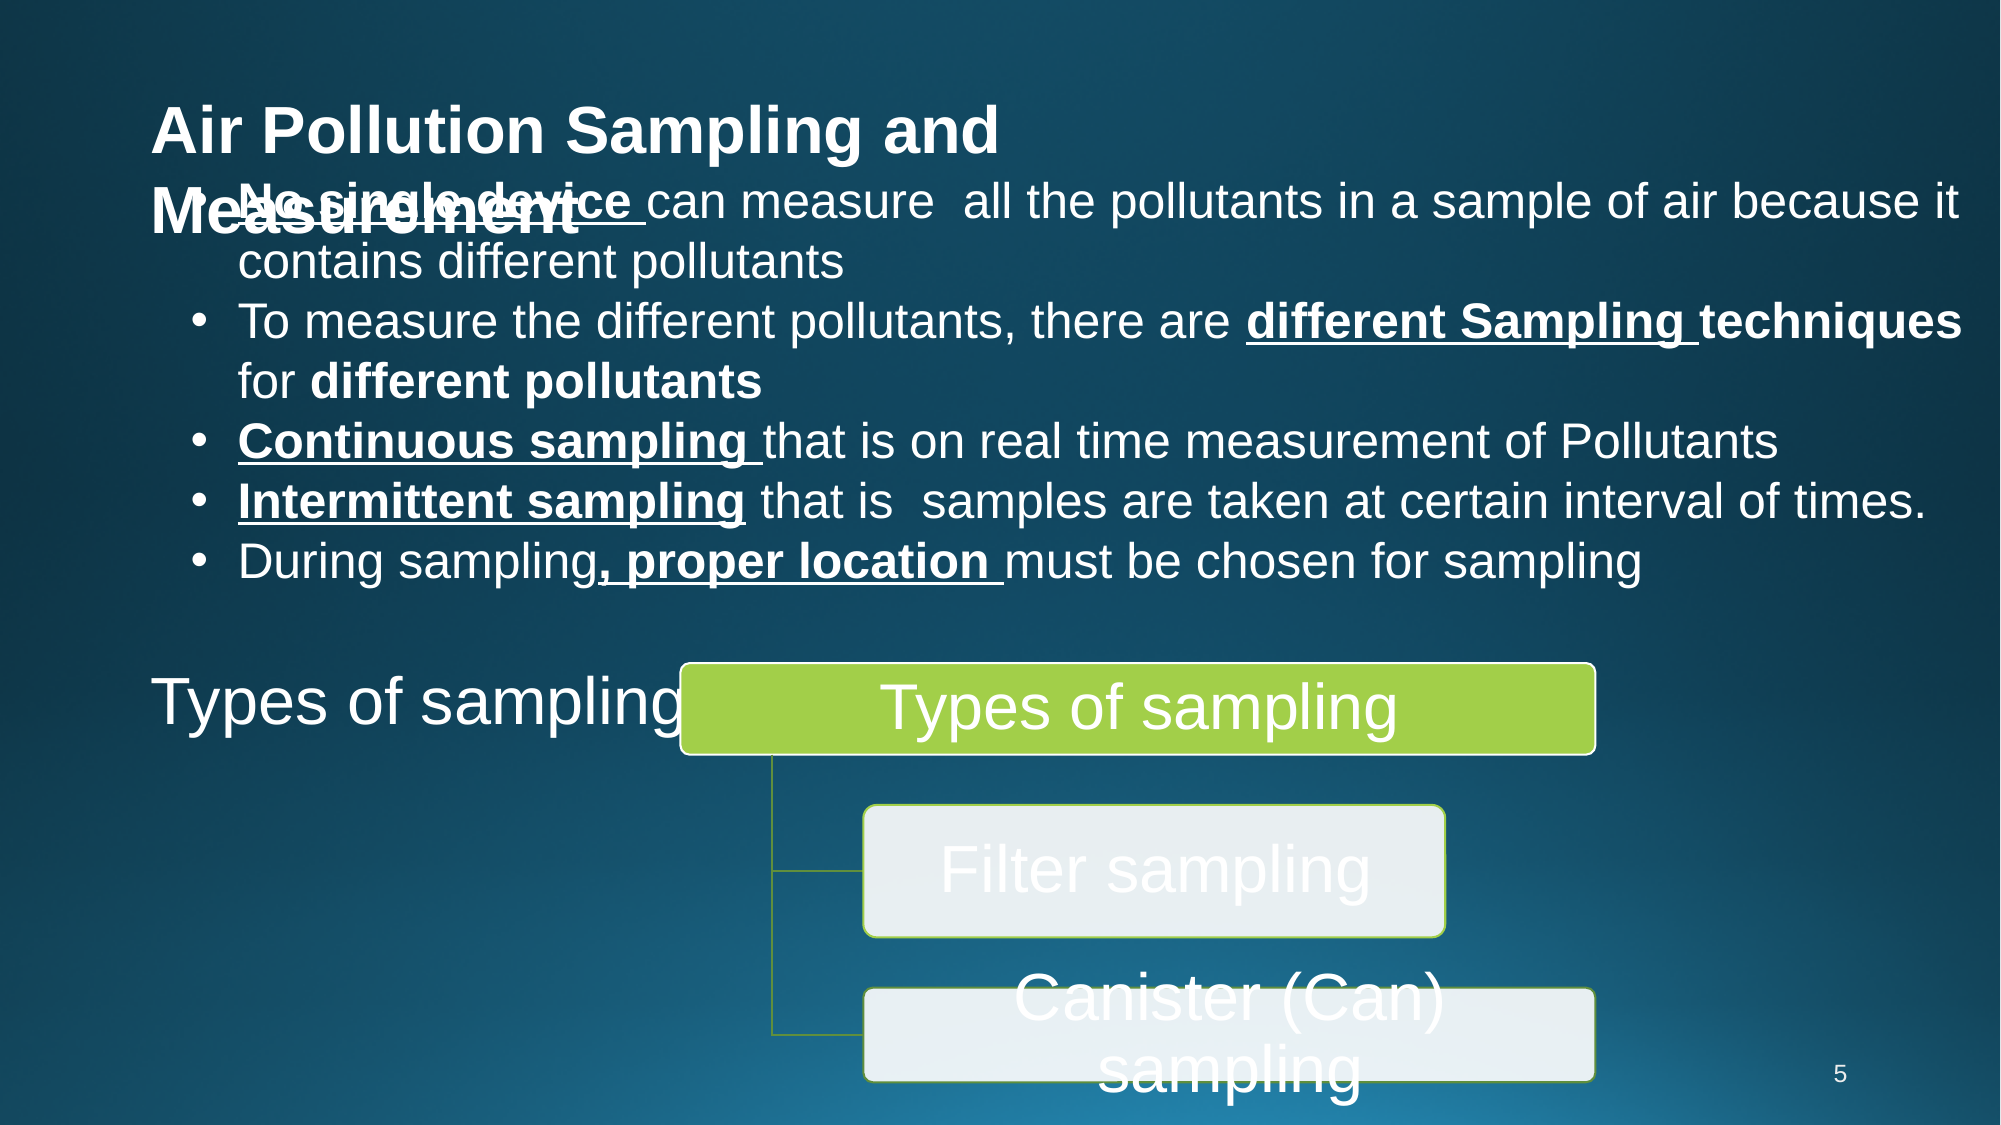

Air Pollution Sampling and Measurement

No single device can measure  all the pollutants in a sample of air because it contains different pollutants
To measure the different pollutants, there are different Sampling techniques for different pollutants
Continuous sampling that is on real time measurement of Pollutants
Intermittent sampling that is  samples are taken at certain interval of times.
During sampling, proper location must be chosen for sampling

Types of sampling

Types of sampling
Filter sampling
Canister (Can) sampling
5